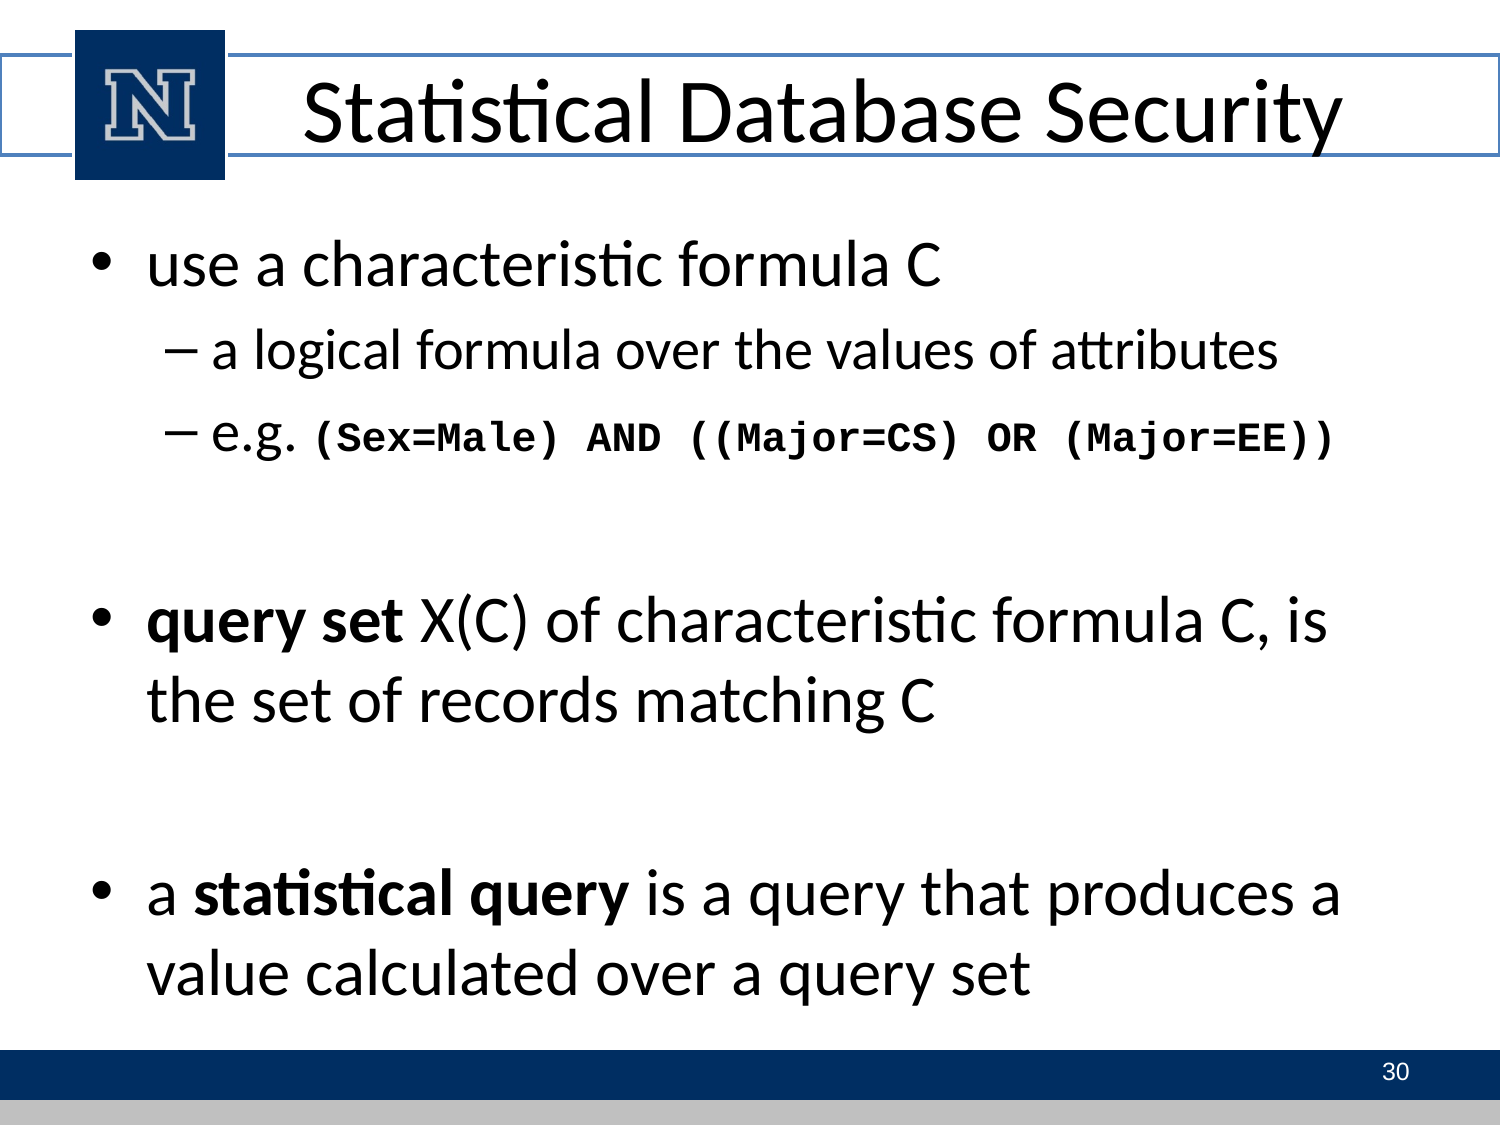

# Statistical Database Security
use a characteristic formula C
a logical formula over the values of attributes
e.g. (Sex=Male) AND ((Major=CS) OR (Major=EE))

query set X(C) of characteristic formula C, is the set of records matching C

a statistical query is a query that produces a value calculated over a query set
30